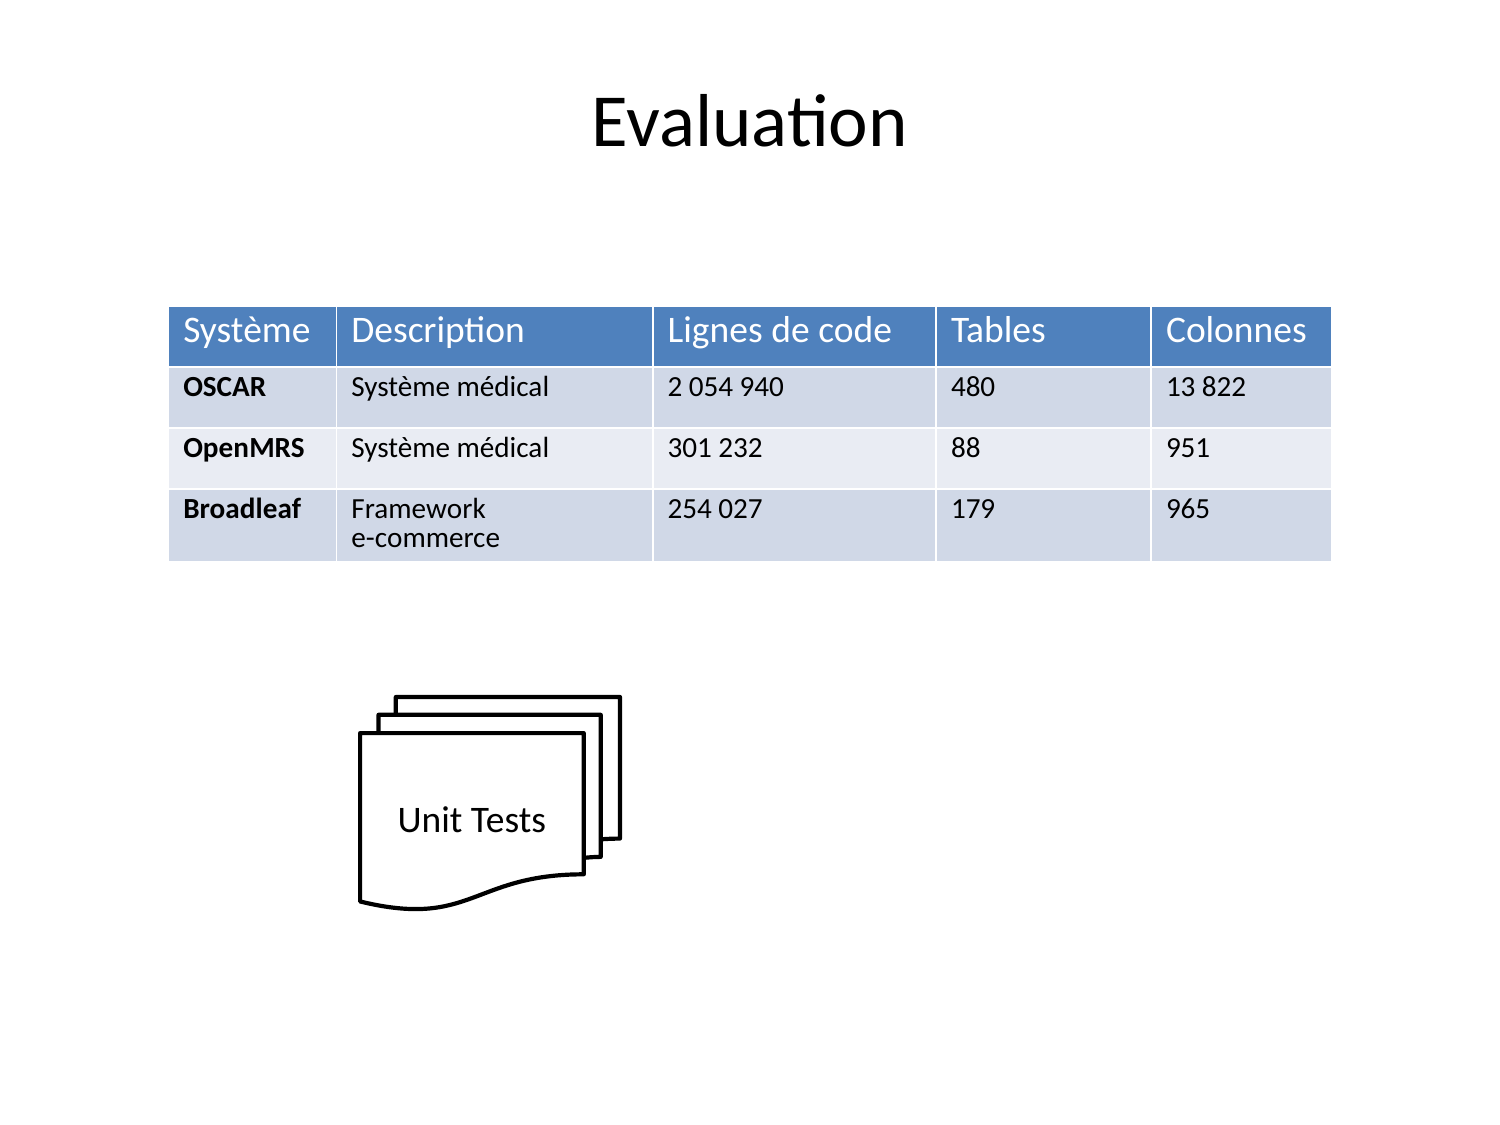

# Evaluation
| Système | Description | Lignes de code | Tables | Colonnes |
| --- | --- | --- | --- | --- |
| OSCAR | Système médical | 2 054 940 | 480 | 13 822 |
| OpenMRS | Système médical | 301 232 | 88 | 951 |
| Broadleaf | Framework e-commerce | 254 027 | 179 | 965 |
Unit Tests